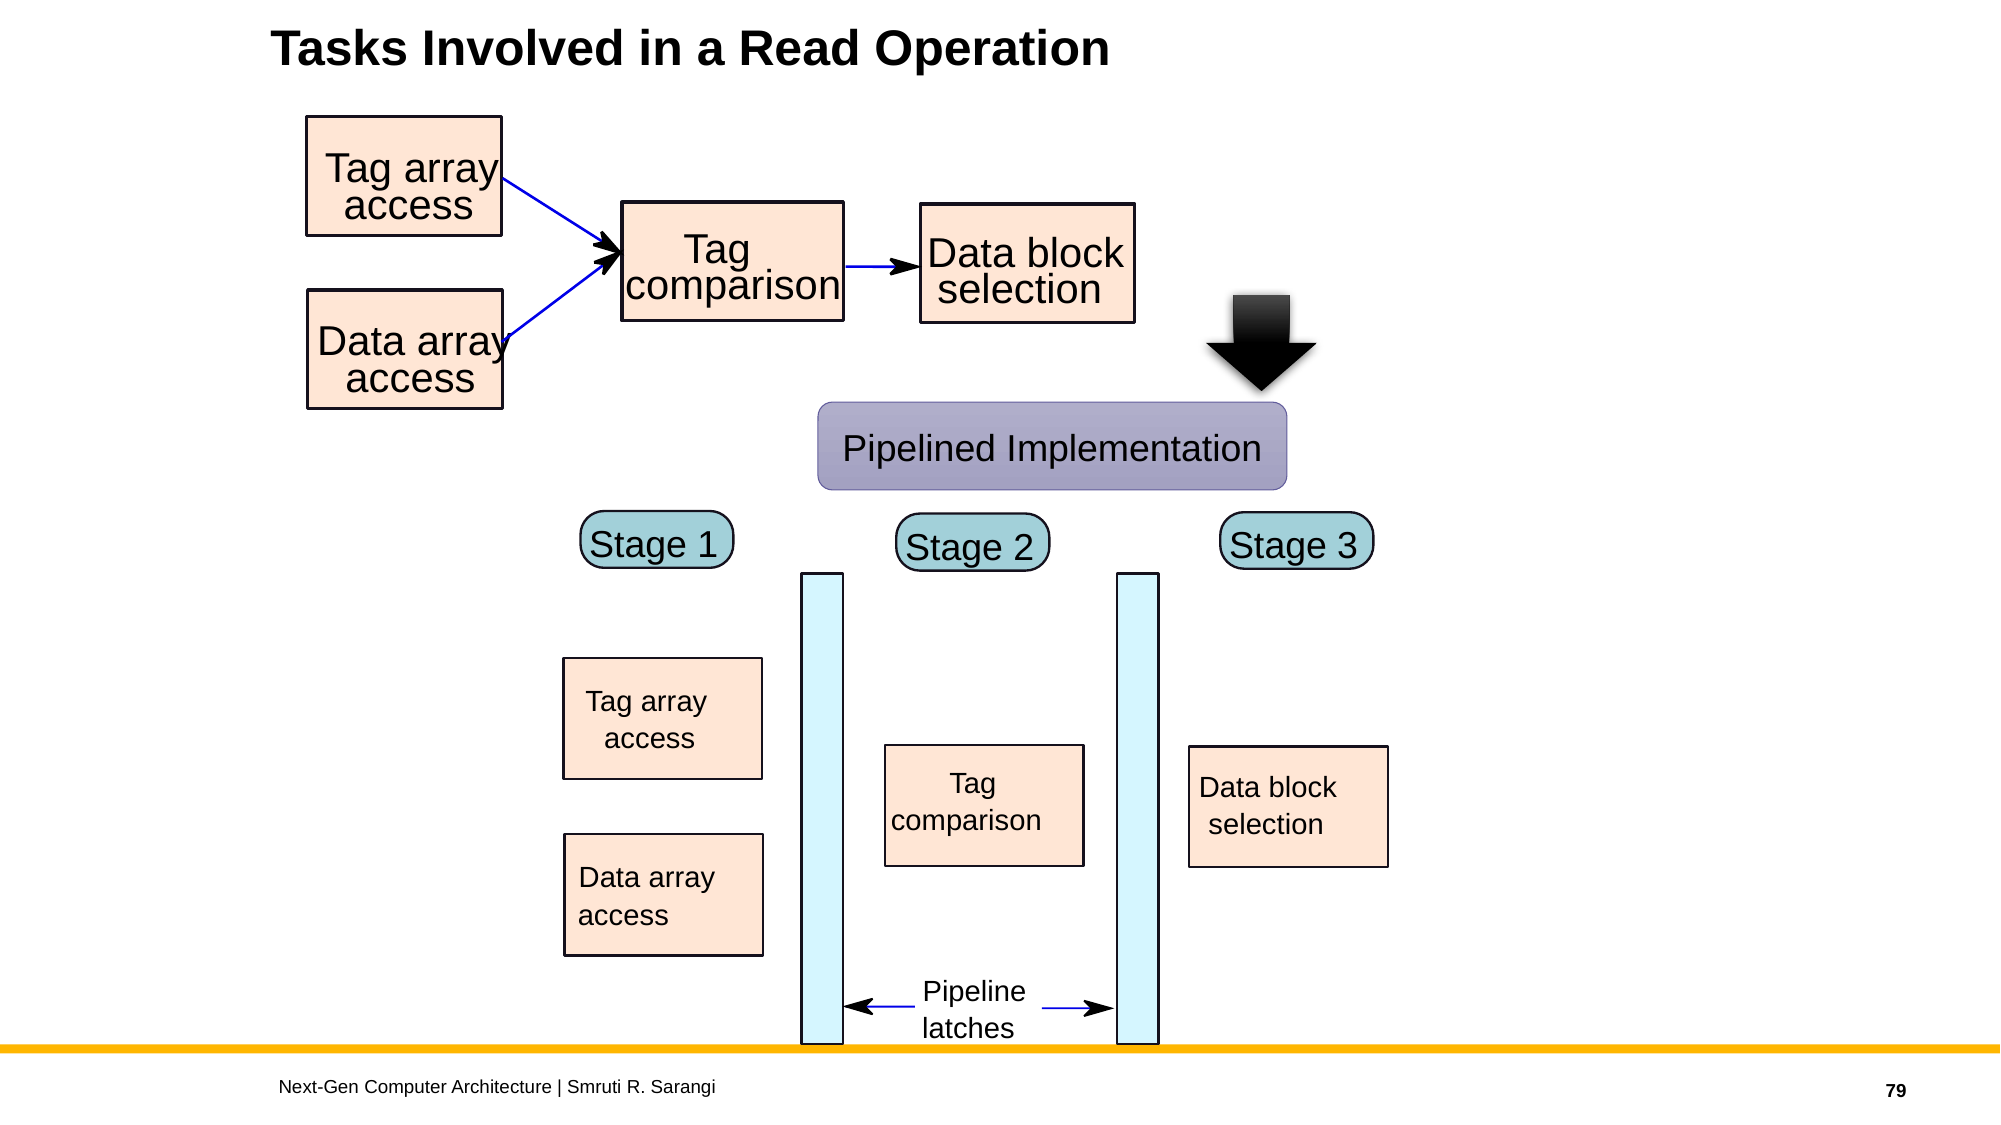

# Tasks Involved in a Read Operation

Tag array
access

Tag
Data block

comparison

selection

Data array
access

Pipelined Implementation

Stage 1
Stage 3
Stage 2

Tag array
access

Tag
Data block
comparison
selection

Data array
access
Pipeline

latches
Next-Gen Computer Architecture | Smruti R. Sarangi
79